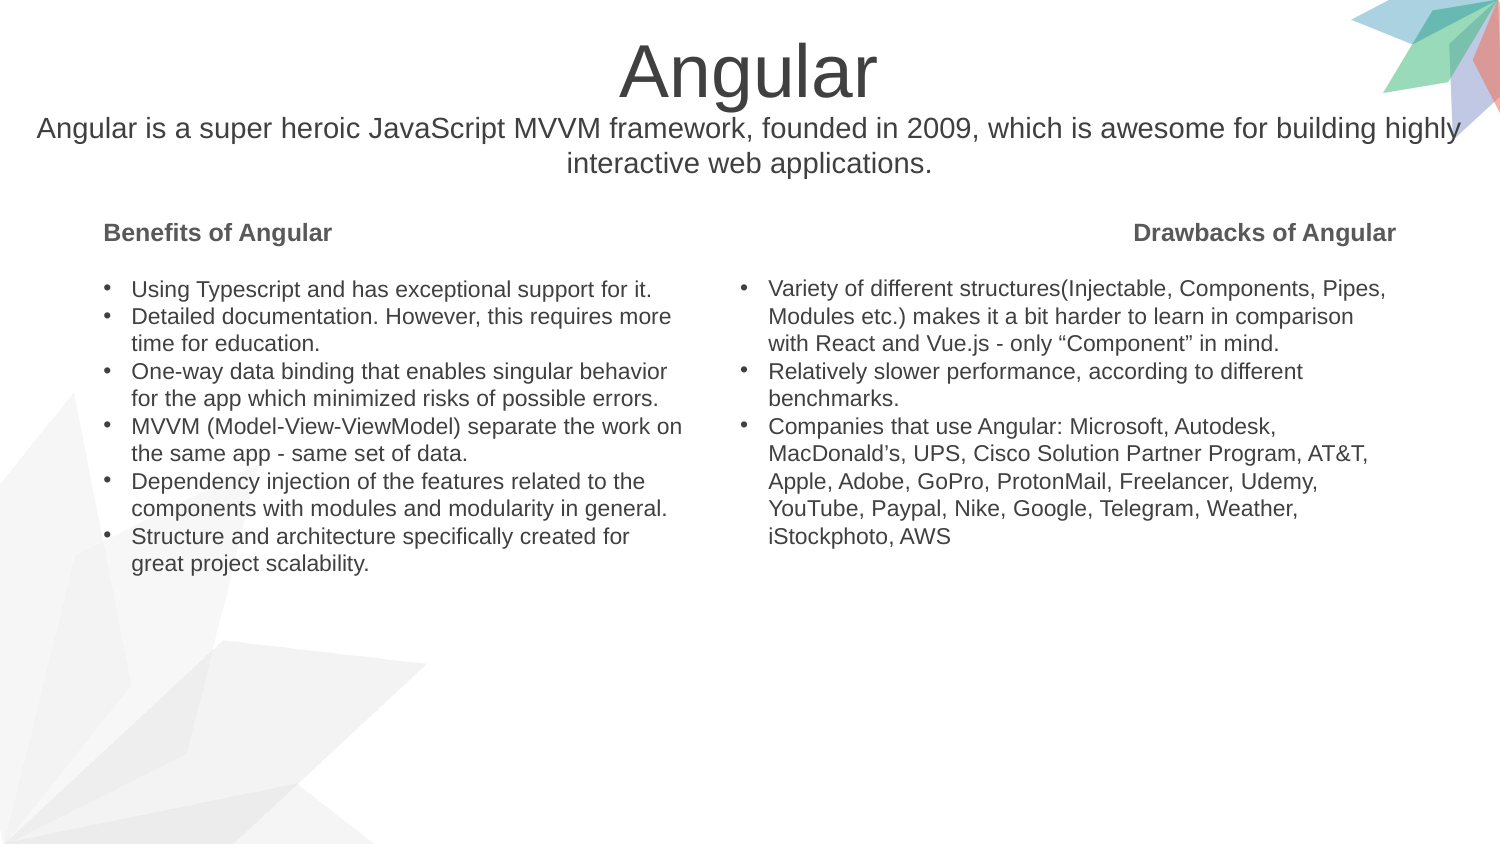

Angular
Angular is a super heroic JavaScript MVVM framework, founded in 2009, which is awesome for building highly interactive web applications.
Drawbacks of Angular
Benefits of Angular
Content  Here
Variety of different structures(Injectable, Components, Pipes, Modules etc.) makes it a bit harder to learn in comparison with React and Vue.js - only “Component” in mind.
Relatively slower performance, according to different benchmarks.
Companies that use Angular: Microsoft, Autodesk, MacDonald’s, UPS, Cisco Solution Partner Program, AT&T, Apple, Adobe, GoPro, ProtonMail, Freelancer, Udemy, YouTube, Paypal, Nike, Google, Telegram, Weather, iStockphoto, AWS
Using Typescript and has exceptional support for it.
Detailed documentation. However, this requires more time for education.
One-way data binding that enables singular behavior for the app which minimized risks of possible errors.
MVVM (Model-View-ViewModel) separate the work on the same app - same set of data.
Dependency injection of the features related to the components with modules and modularity in general.
Structure and architecture specifically created for great project scalability.